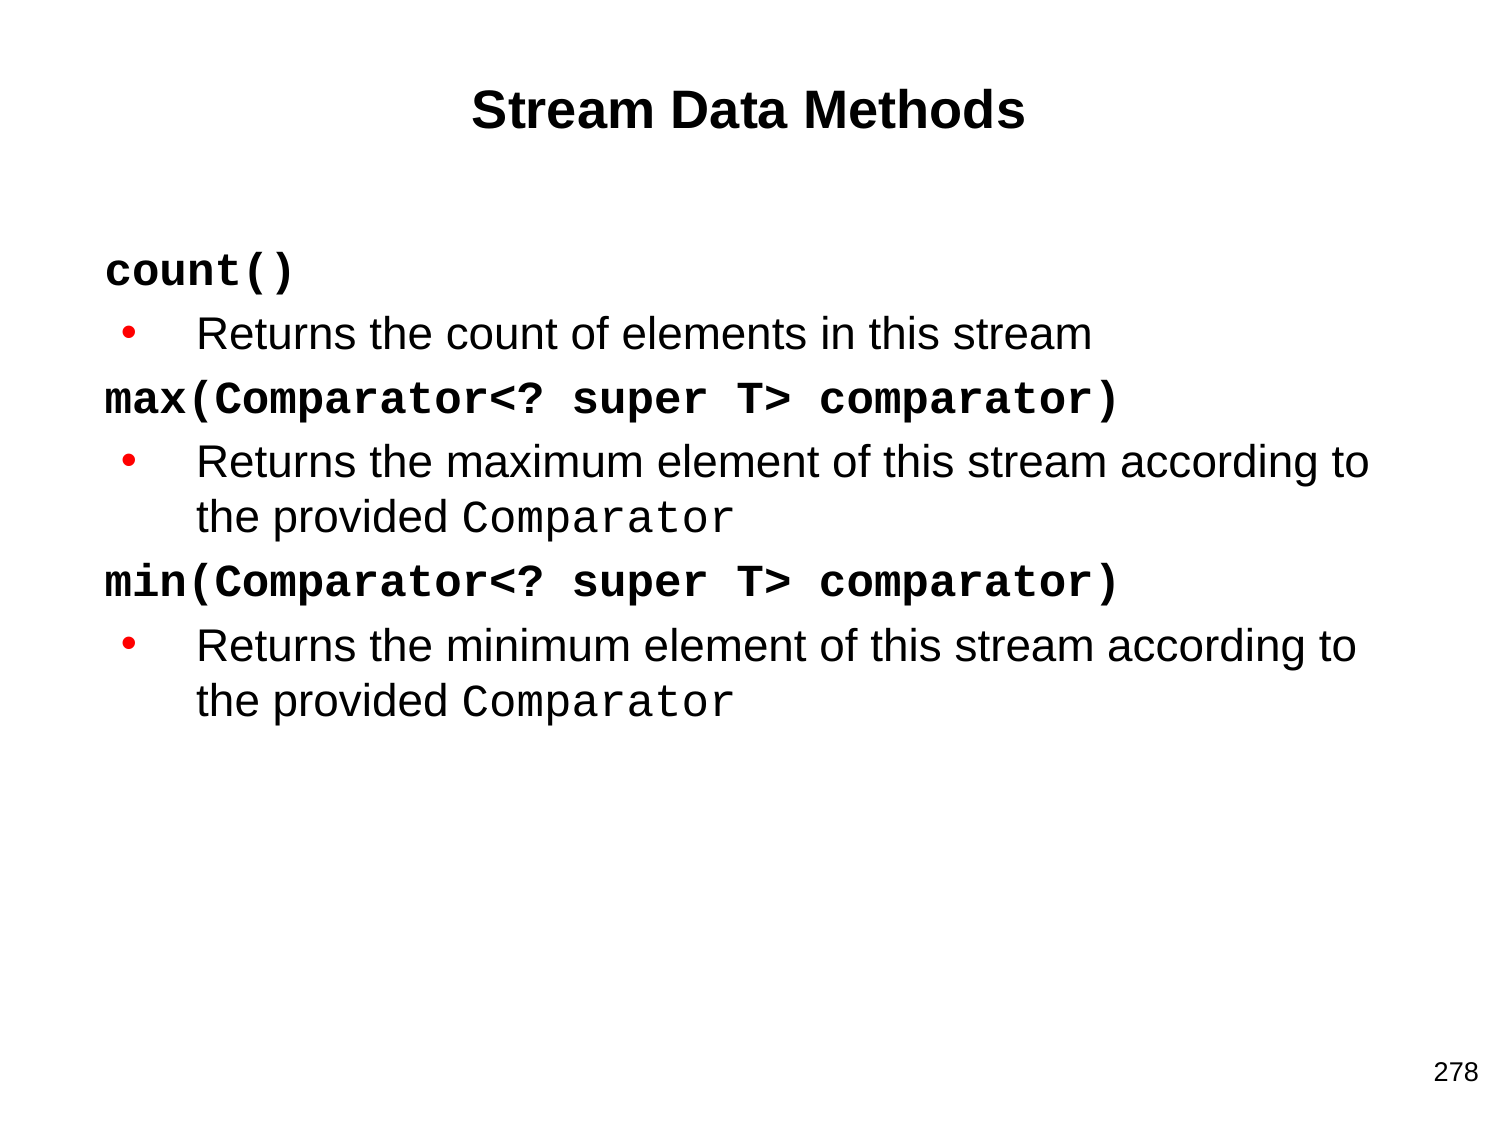

# Stream Data Methods
count()
Returns the count of elements in this stream
max(Comparator<? super T> comparator)
Returns the maximum element of this stream according to the provided Comparator
min(Comparator<? super T> comparator)
Returns the minimum element of this stream according to the provided Comparator
278